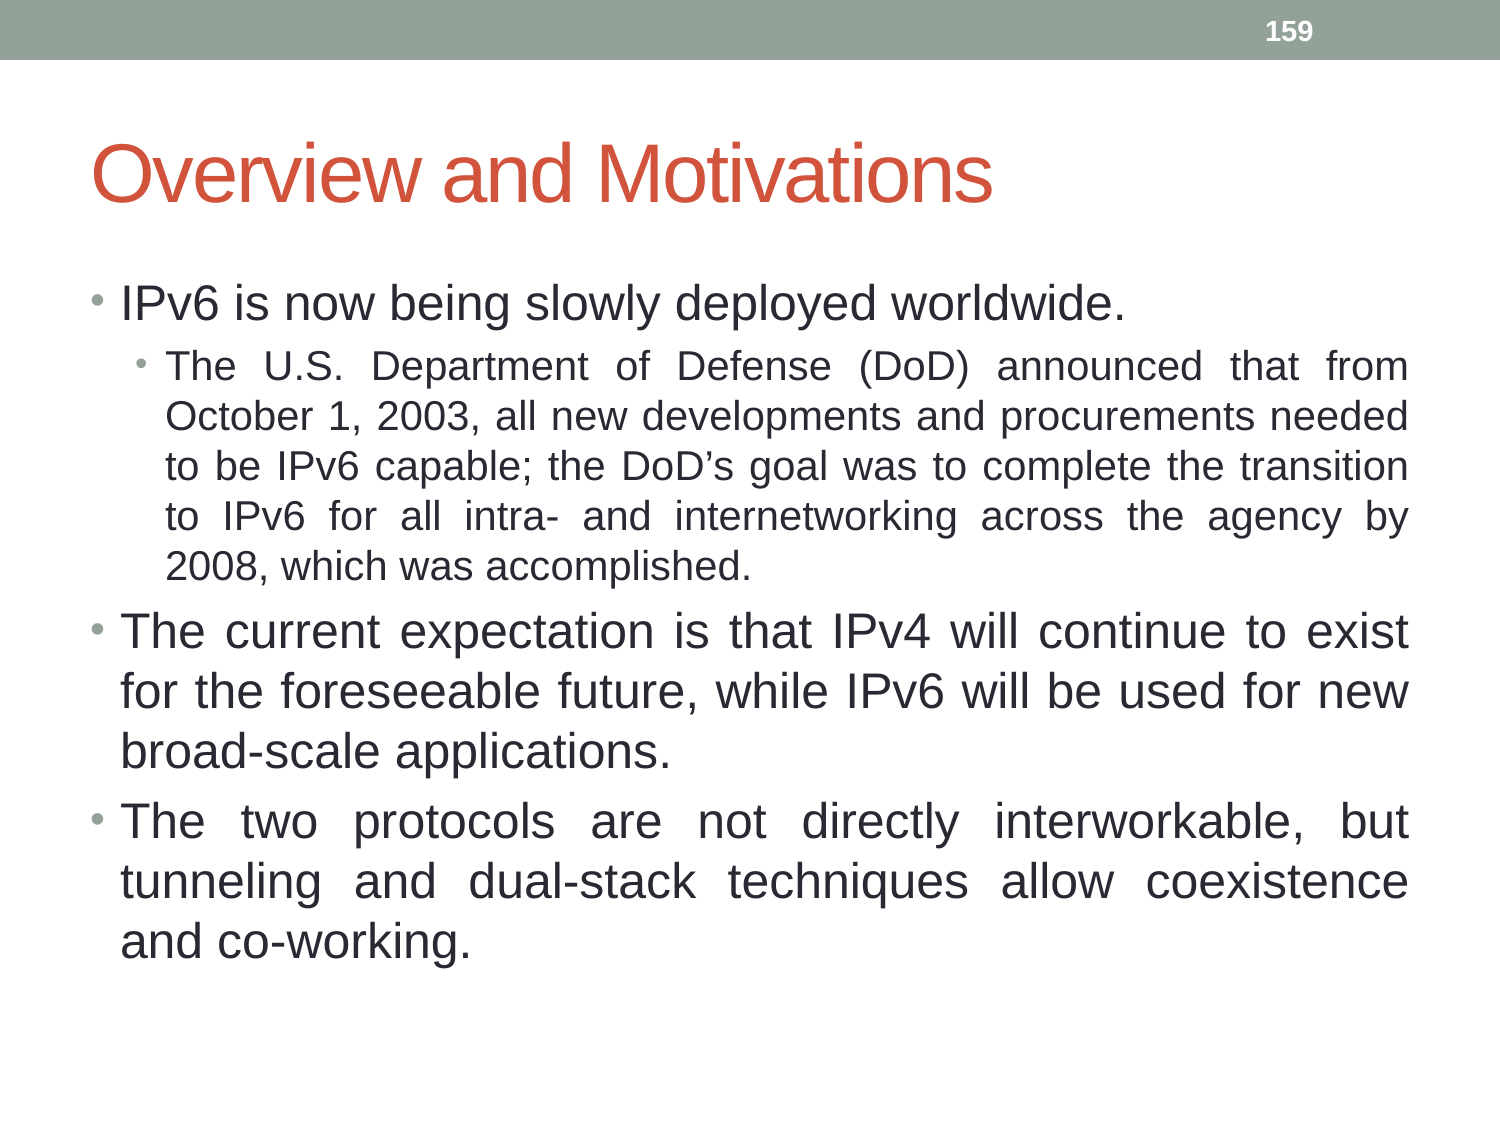

159
# Overview and Motivations
IPv6 is now being slowly deployed worldwide.
The U.S. Department of Defense (DoD) announced that from October 1, 2003, all new developments and procurements needed to be IPv6 capable; the DoD’s goal was to complete the transition to IPv6 for all intra- and internetworking across the agency by 2008, which was accomplished.
The current expectation is that IPv4 will continue to exist for the foreseeable future, while IPv6 will be used for new broad-scale applications.
The two protocols are not directly interworkable, but tunneling and dual-stack techniques allow coexistence and co-working.